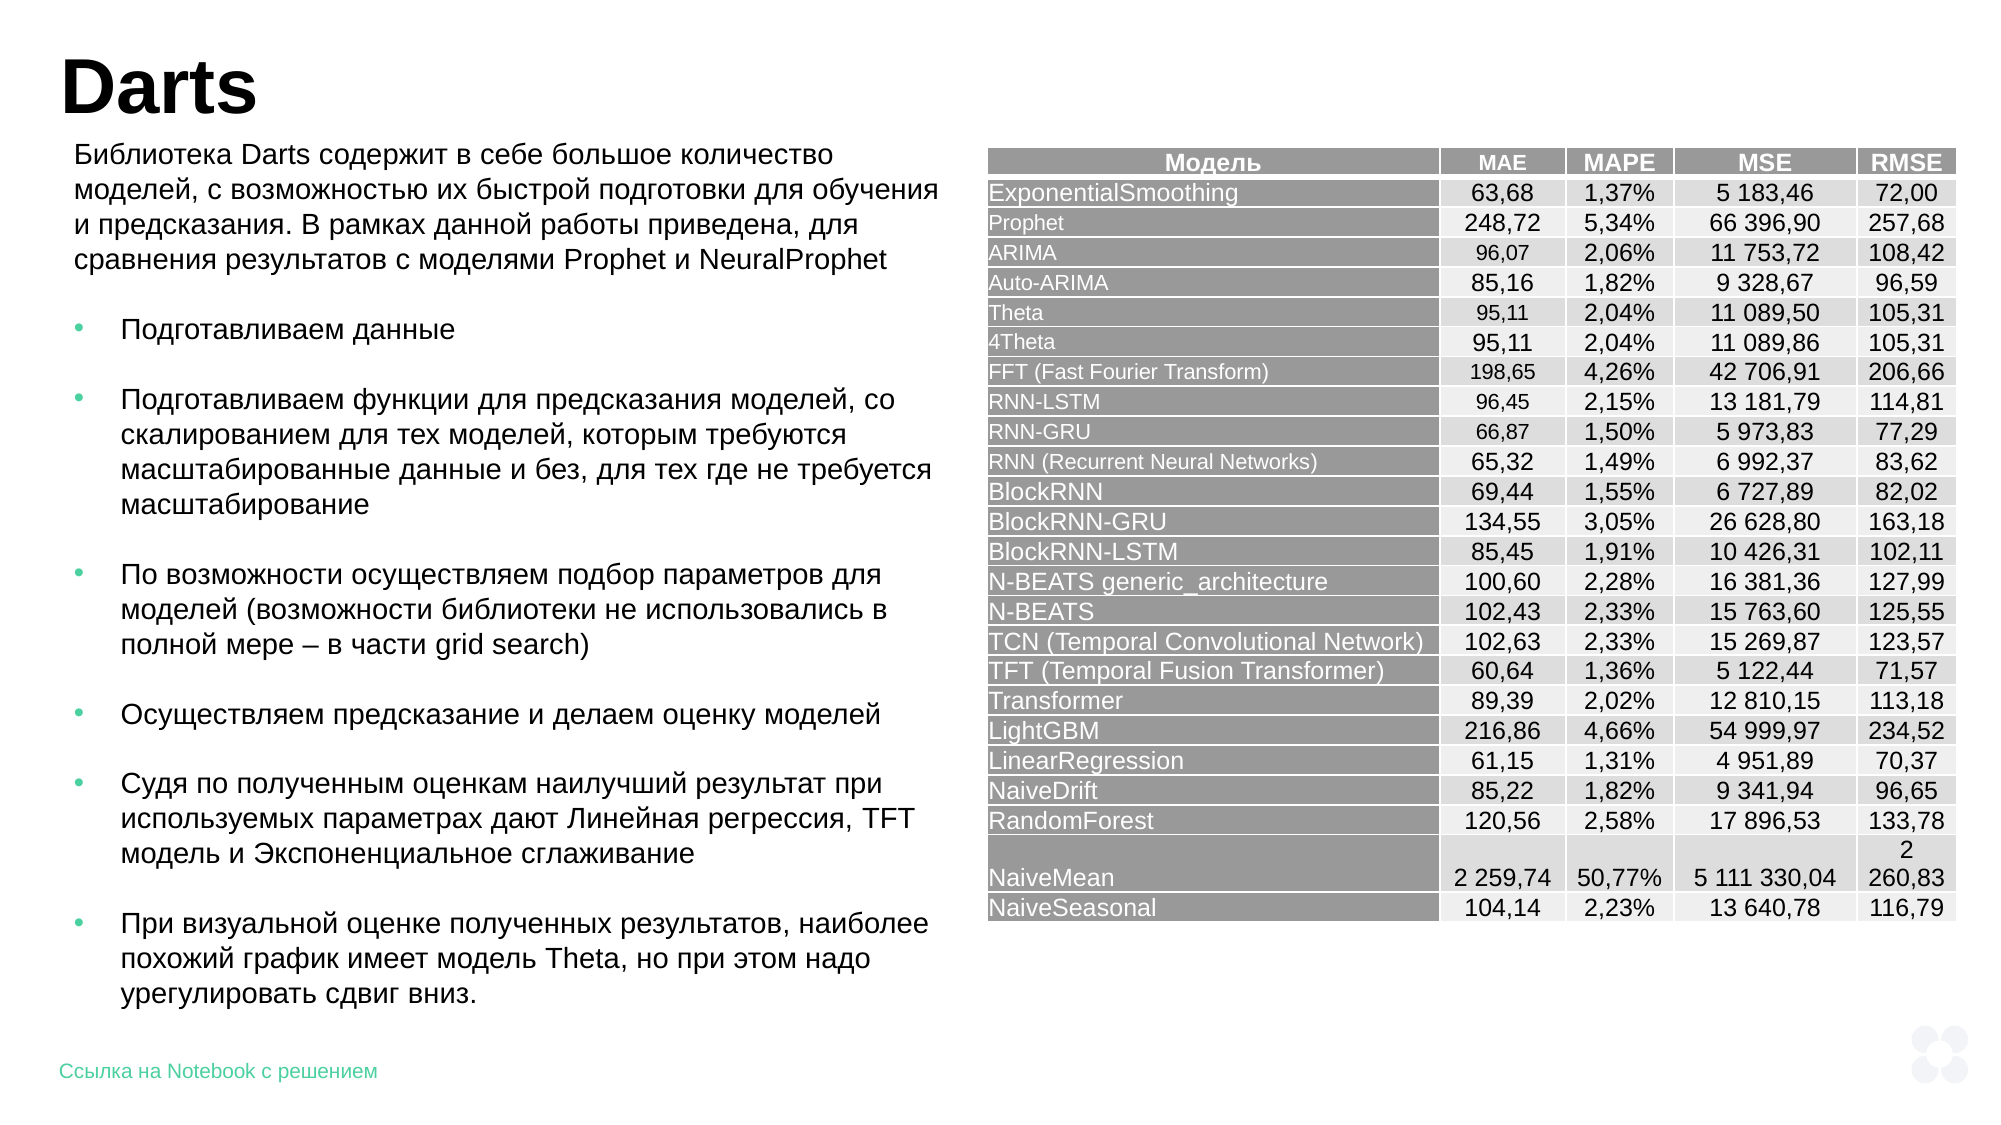

Darts
Библиотека Darts содержит в себе большое количество моделей, с возможностью их быстрой подготовки для обучения и предсказания. В рамках данной работы приведена, для сравнения результатов с моделями Prophet и NeuralProphet

Подготавливаем данные

Подготавливаем функции для предсказания моделей, со скалированием для тех моделей, которым требуются масштабированные данные и без, для тех где не требуется масштабирование

По возможности осуществляем подбор параметров для моделей (возможности библиотеки не использовались в полной мере – в части grid search)

Осуществляем предсказание и делаем оценку моделей

Судя по полученным оценкам наилучший результат при используемых параметрах дают Линейная регрессия, TFT модель и Экспоненциальное сглаживание

При визуальной оценке полученных результатов, наиболее похожий график имеет модель Theta, но при этом надо урегулировать сдвиг вниз.
| Модель | MAE | MAPE | MSE | RMSE |
| --- | --- | --- | --- | --- |
| ExponentialSmoothing | 63,68 | 1,37% | 5 183,46 | 72,00 |
| Prophet | 248,72 | 5,34% | 66 396,90 | 257,68 |
| ARIMA | 96,07 | 2,06% | 11 753,72 | 108,42 |
| Auto-ARIMA | 85,16 | 1,82% | 9 328,67 | 96,59 |
| Theta | 95,11 | 2,04% | 11 089,50 | 105,31 |
| 4Theta | 95,11 | 2,04% | 11 089,86 | 105,31 |
| FFT (Fast Fourier Transform) | 198,65 | 4,26% | 42 706,91 | 206,66 |
| RNN-LSTM | 96,45 | 2,15% | 13 181,79 | 114,81 |
| RNN-GRU | 66,87 | 1,50% | 5 973,83 | 77,29 |
| RNN (Recurrent Neural Networks) | 65,32 | 1,49% | 6 992,37 | 83,62 |
| BlockRNN | 69,44 | 1,55% | 6 727,89 | 82,02 |
| BlockRNN-GRU | 134,55 | 3,05% | 26 628,80 | 163,18 |
| BlockRNN-LSTM | 85,45 | 1,91% | 10 426,31 | 102,11 |
| N-BEATS generic\_architecture | 100,60 | 2,28% | 16 381,36 | 127,99 |
| N-BEATS | 102,43 | 2,33% | 15 763,60 | 125,55 |
| TCN (Temporal Convolutional Network) | 102,63 | 2,33% | 15 269,87 | 123,57 |
| TFT (Temporal Fusion Transformer) | 60,64 | 1,36% | 5 122,44 | 71,57 |
| Transformer | 89,39 | 2,02% | 12 810,15 | 113,18 |
| LightGBM | 216,86 | 4,66% | 54 999,97 | 234,52 |
| LinearRegression | 61,15 | 1,31% | 4 951,89 | 70,37 |
| NaiveDrift | 85,22 | 1,82% | 9 341,94 | 96,65 |
| RandomForest | 120,56 | 2,58% | 17 896,53 | 133,78 |
| NaiveMean | 2 259,74 | 50,77% | 5 111 330,04 | 2 260,83 |
| NaiveSeasonal | 104,14 | 2,23% | 13 640,78 | 116,79 |
Ссылка на Notebook с решением